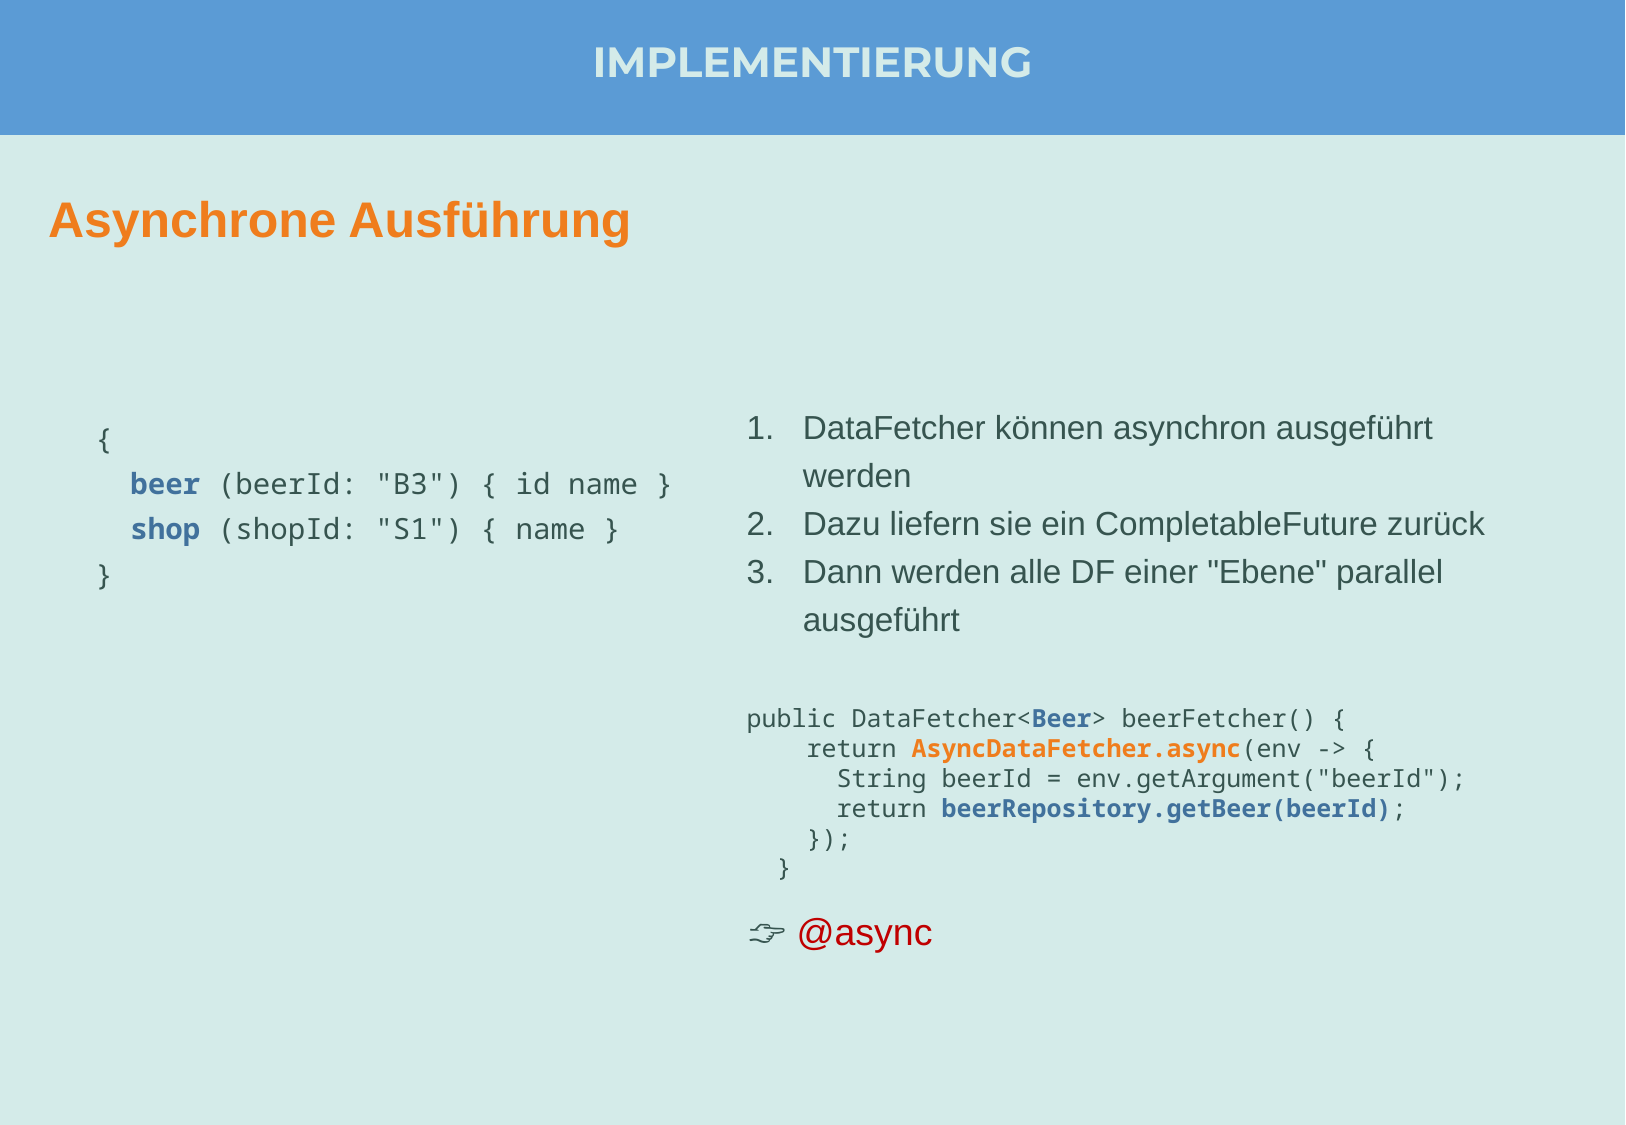

Implementierung
#
Asynchrone Ausführung
DataFetcher können asynchron ausgeführt werden
Dazu liefern sie ein CompletableFuture zurück
Dann werden alle DF einer "Ebene" parallel ausgeführt

{
  beer (beerId: "B3") { id name }
  shop (shopId: "S1") { name }
}
public DataFetcher<Beer> beerFetcher() {
    return AsyncDataFetcher.async(env -> {
      String beerId = env.getArgument("beerId");
      return beerRepository.getBeer(beerId);
    });
  }
👉 @async